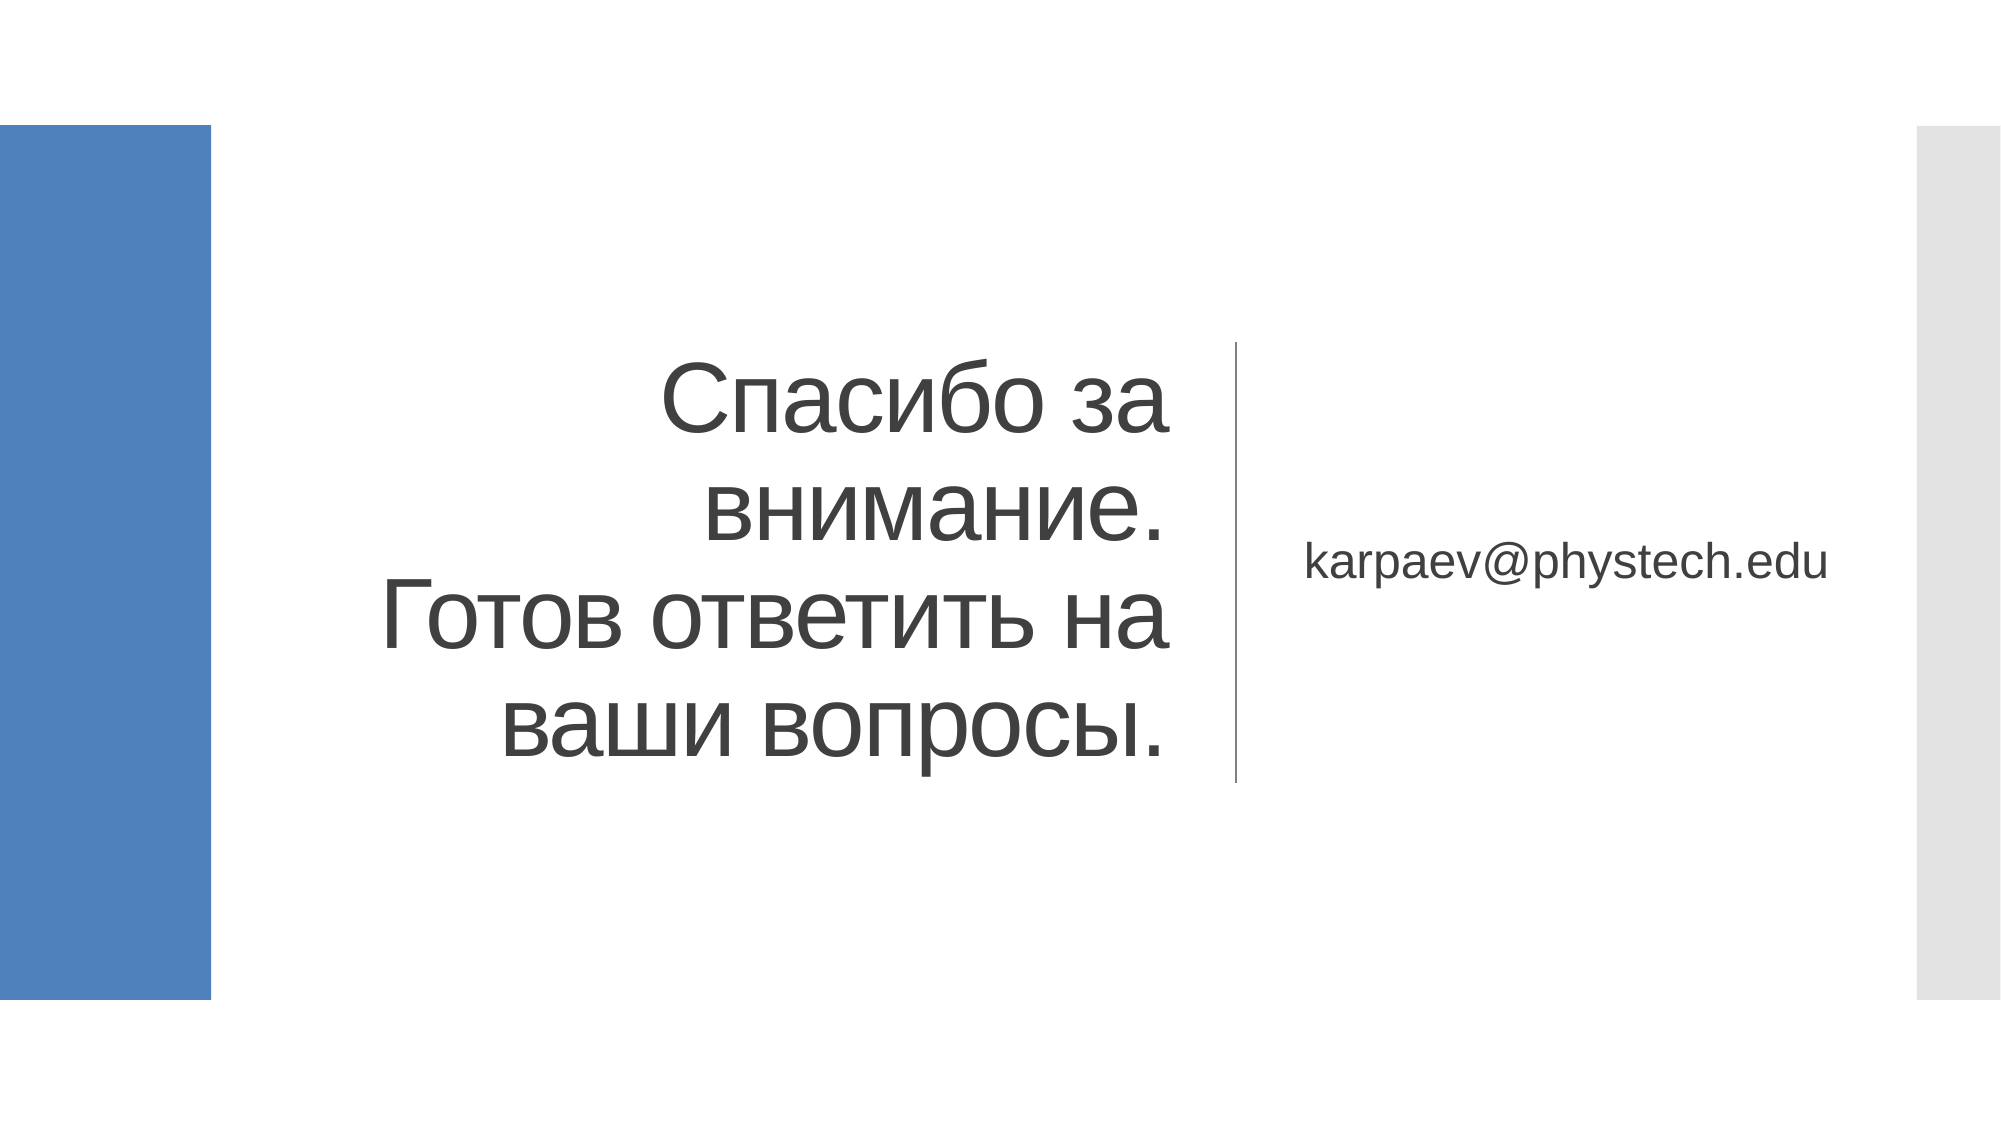

# Спасибо за внимание. Готов ответить на ваши вопросы.
karpaev@phystech.edu